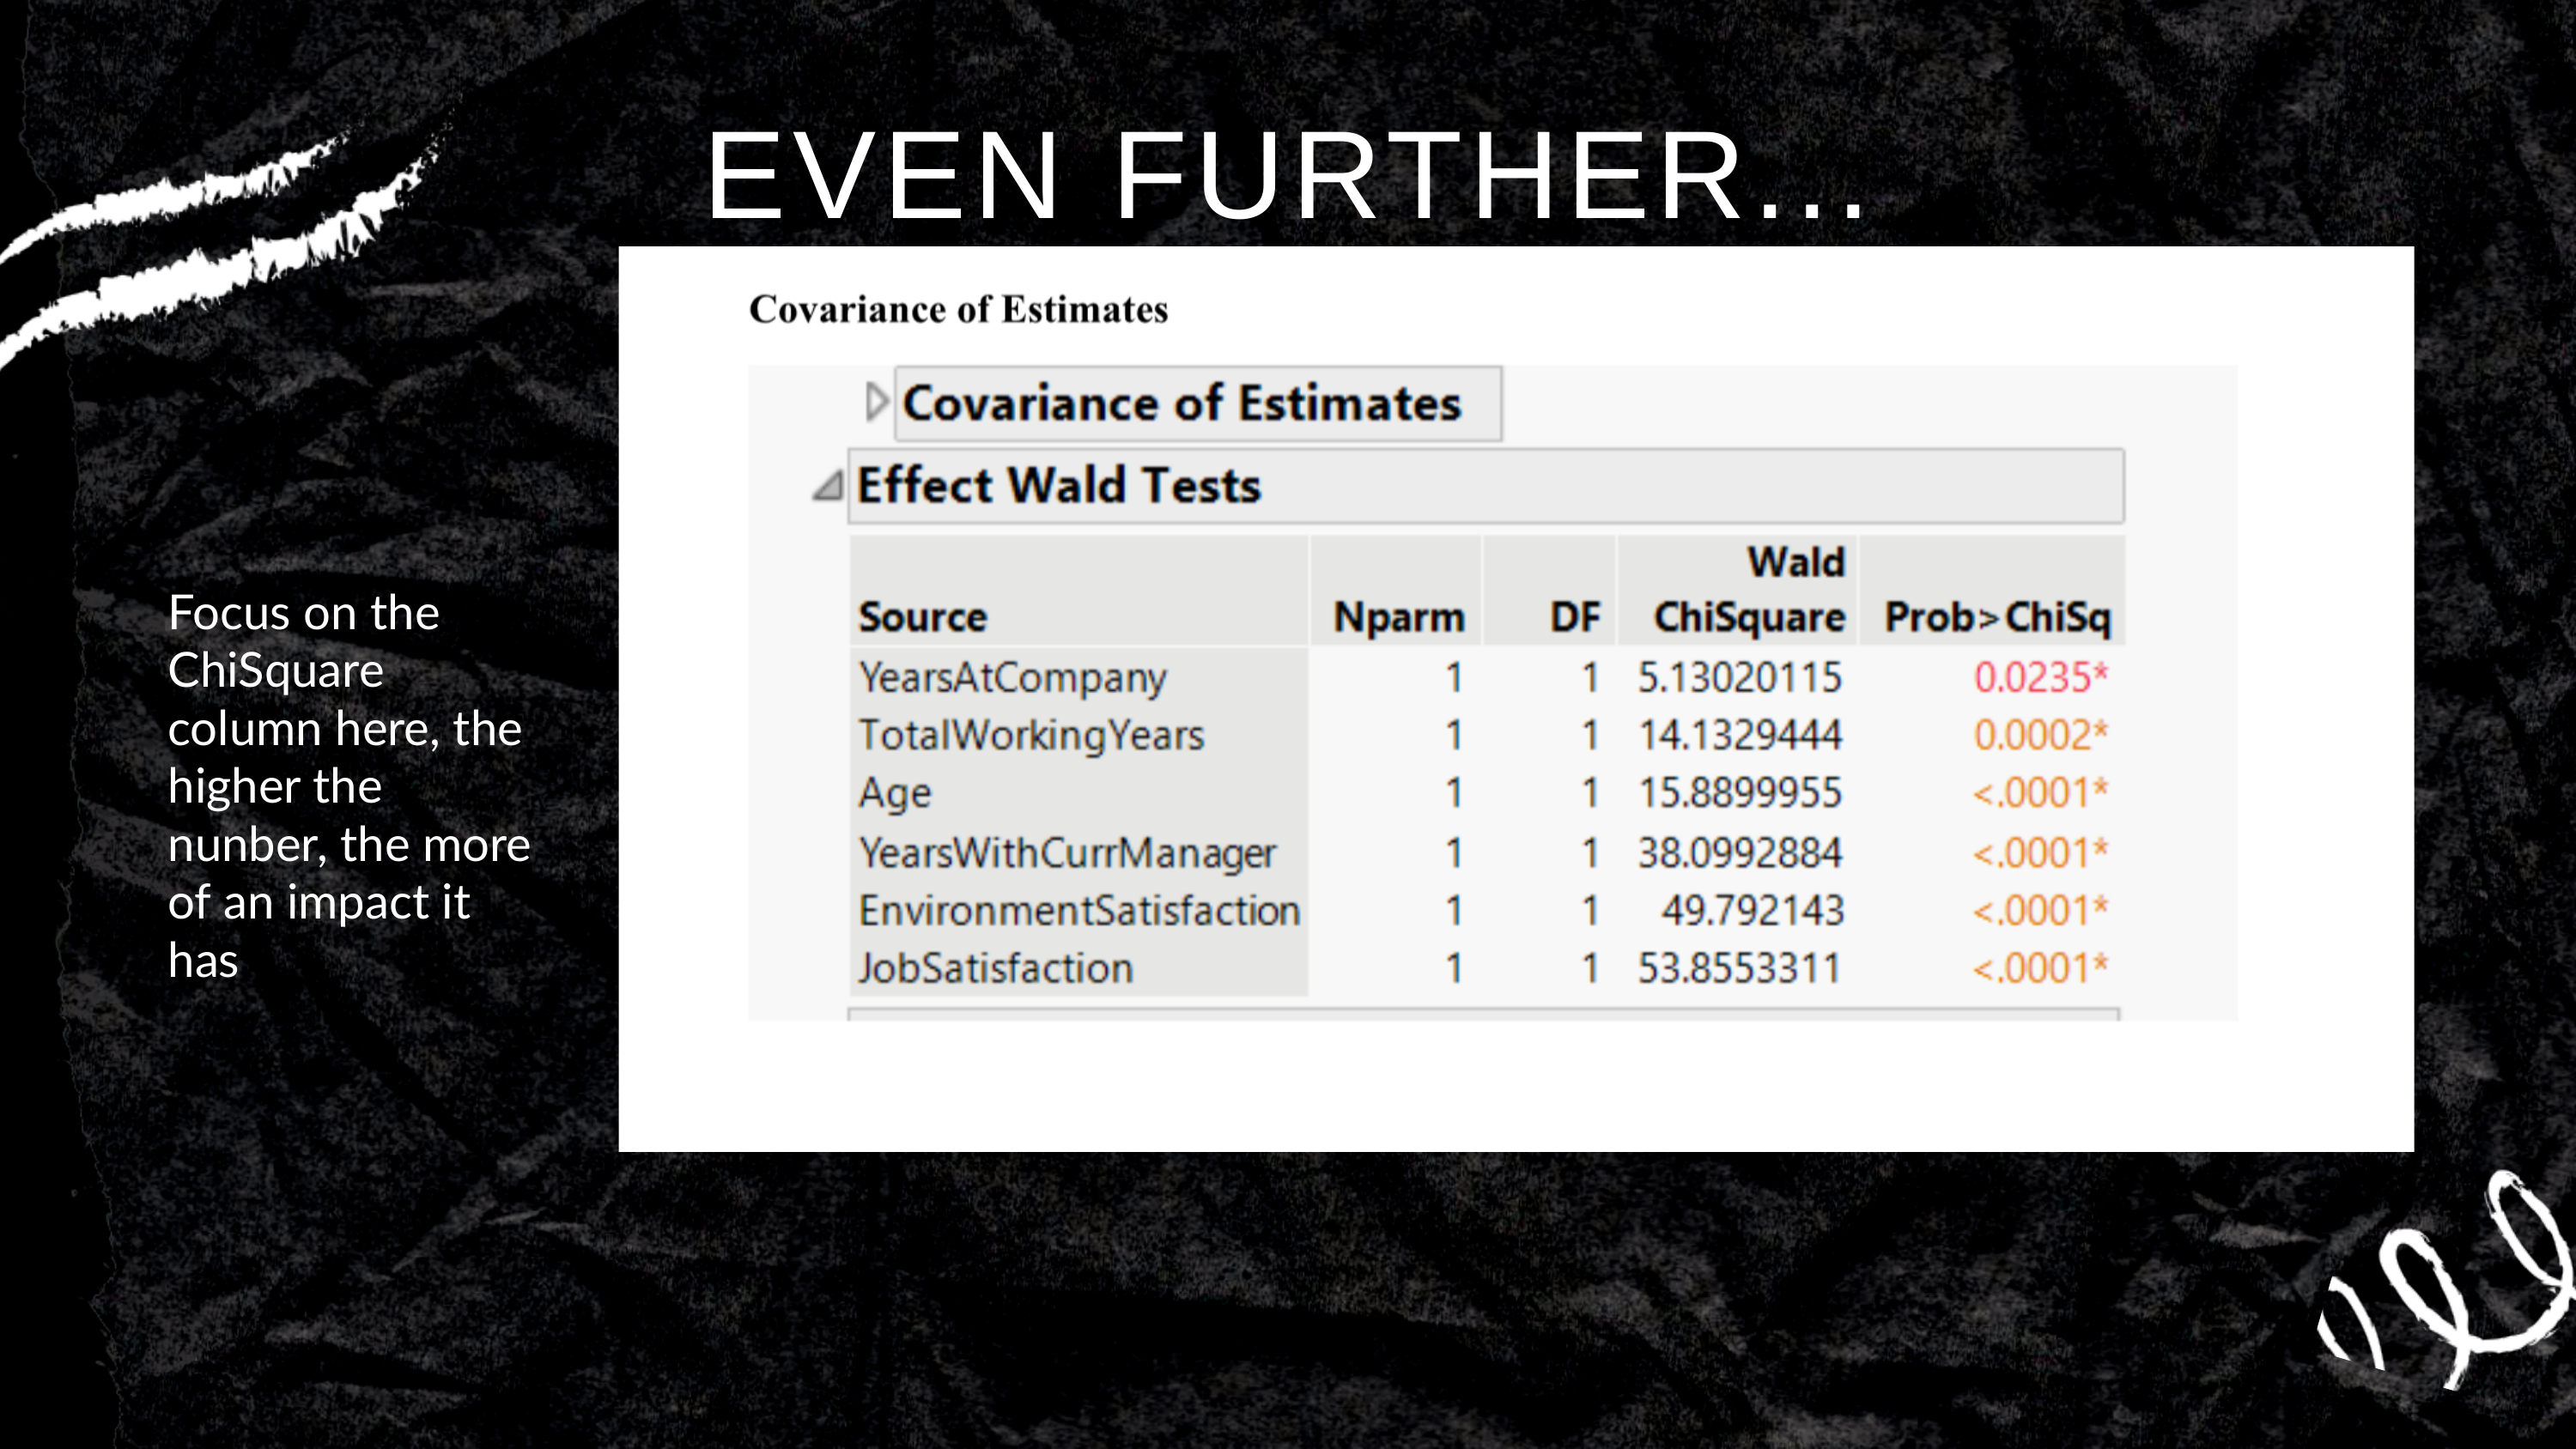

EVEN FURTHER...

Focus on the ChiSquare column here, the higher the nunber, the more of an impact it has